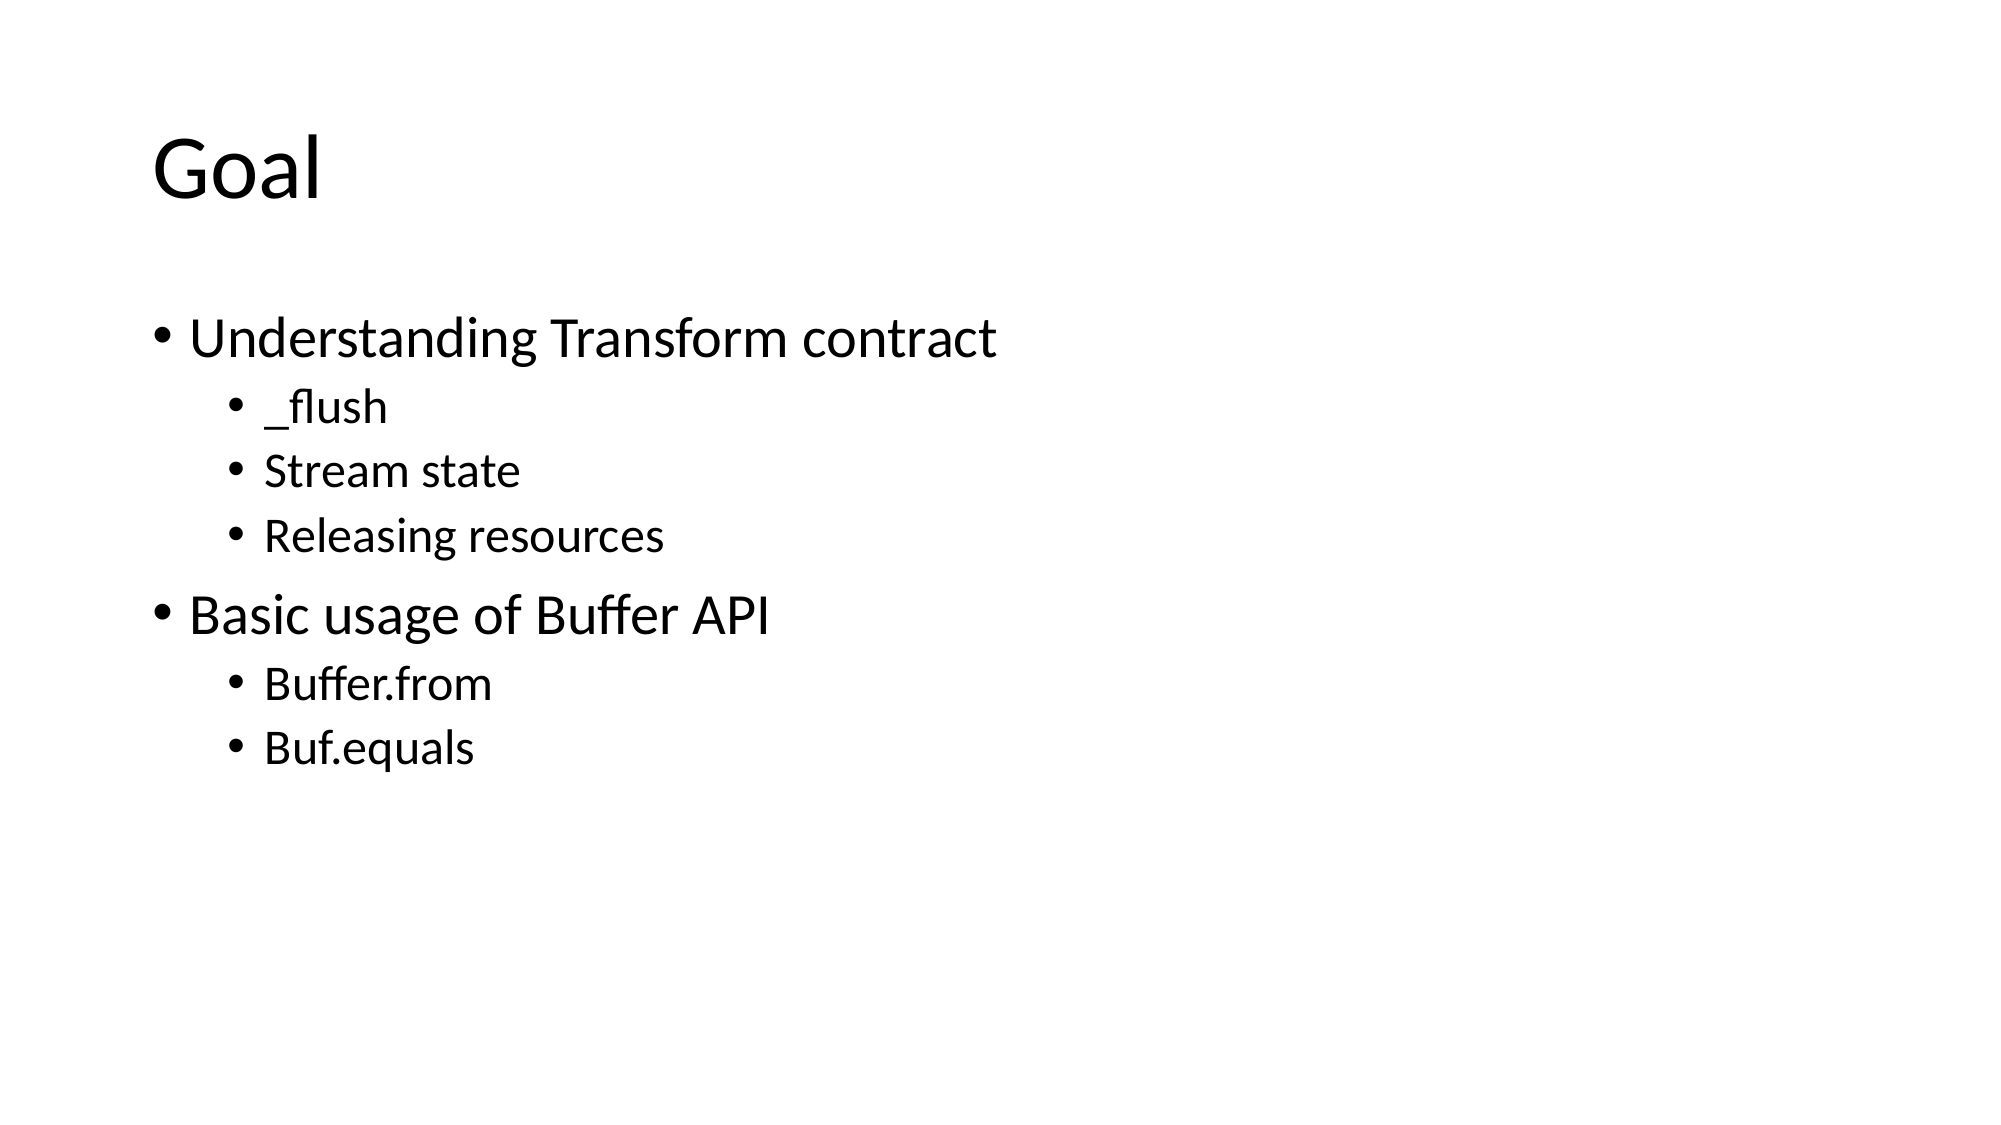

# Goal
Understanding Transform contract
_flush
Stream state
Releasing resources
Basic usage of Buffer API
Buffer.from
Buf.equals